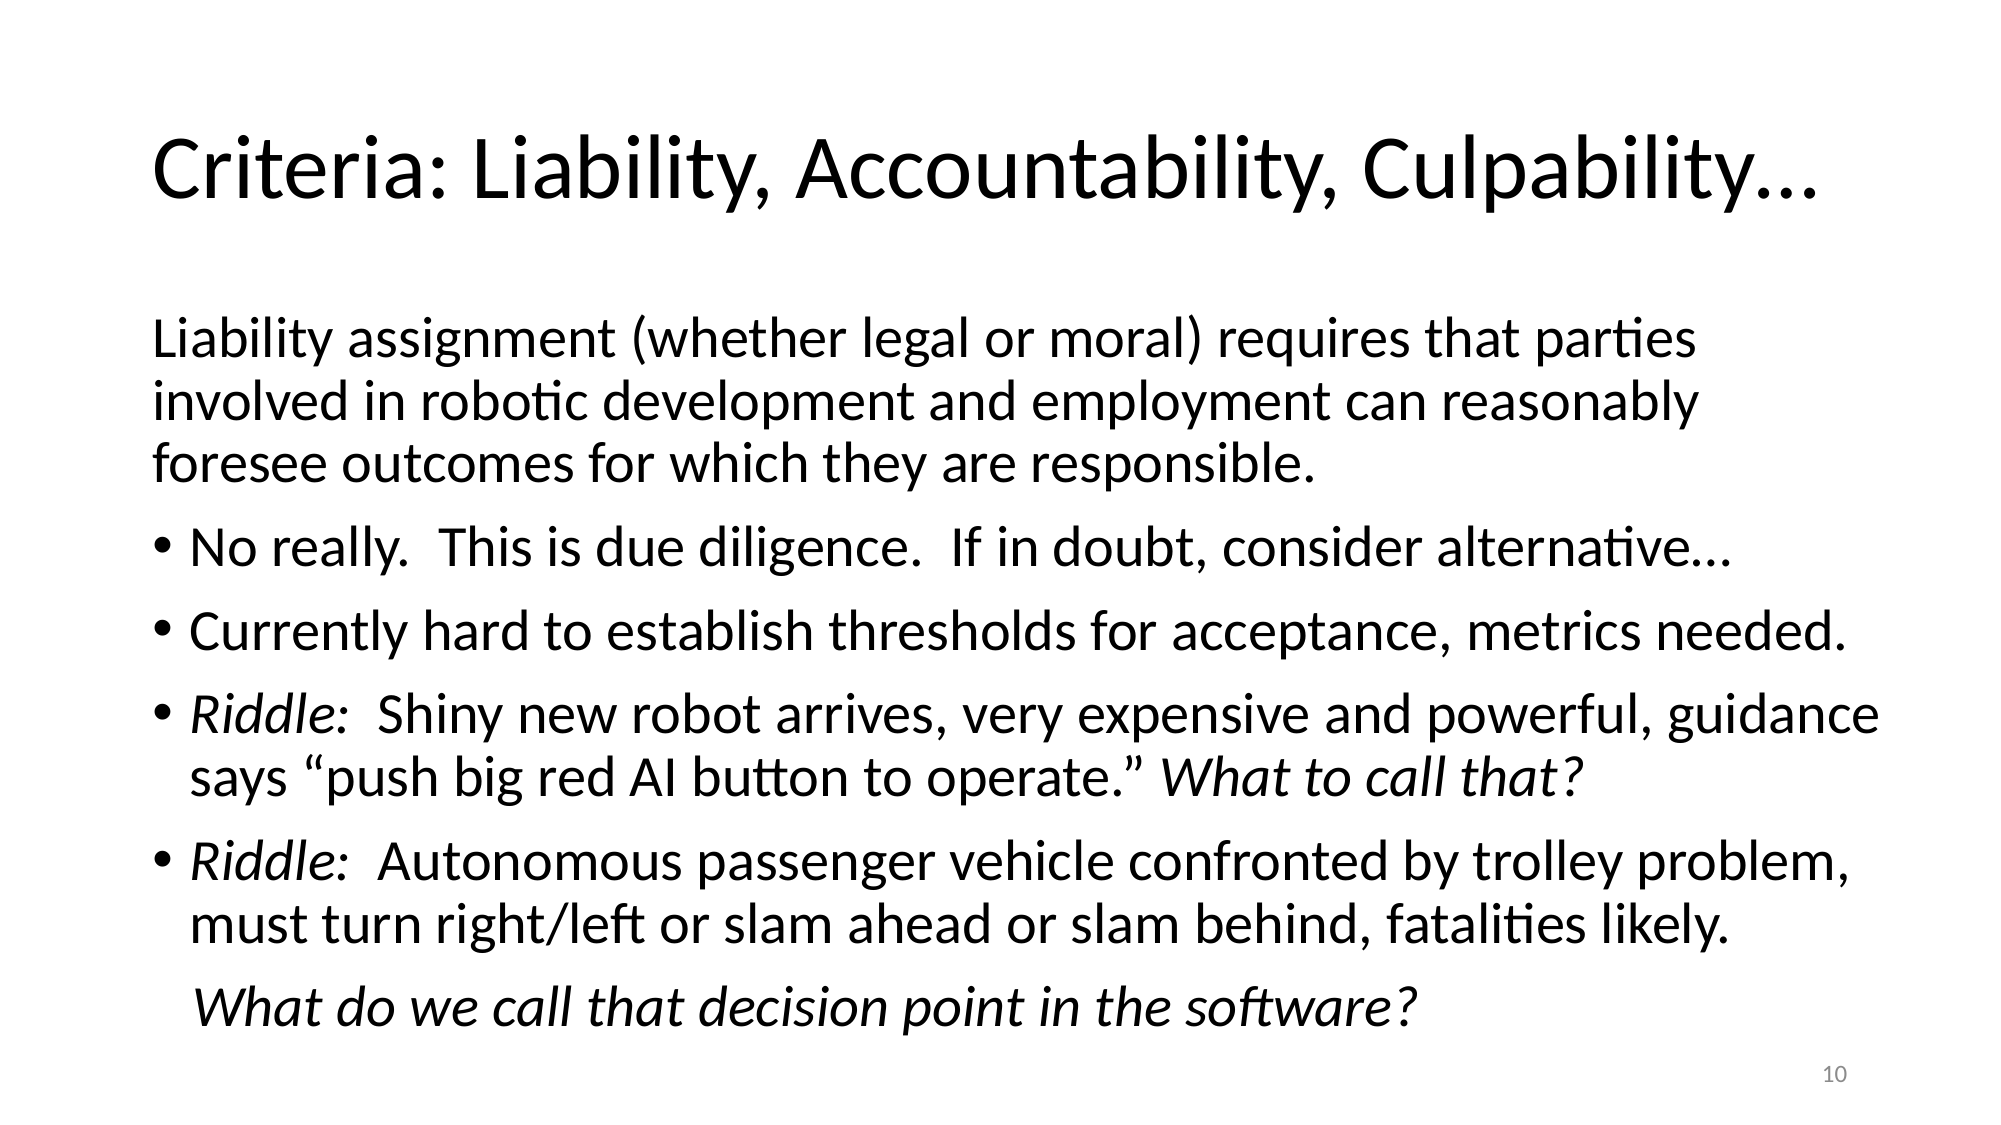

# Criteria: Liability, Accountability, Culpability…
Liability assignment (whether legal or moral) requires that parties involved in robotic development and employment can reasonably foresee outcomes for which they are responsible.
No really.  This is due diligence.  If in doubt, consider alternative…
Currently hard to establish thresholds for acceptance, metrics needed.
Riddle:  Shiny new robot arrives, very expensive and powerful, guidance says “push big red AI button to operate.” What to call that?
Riddle:  Autonomous passenger vehicle confronted by trolley problem, must turn right/left or slam ahead or slam behind, fatalities likely.
   What do we call that decision point in the software?
10